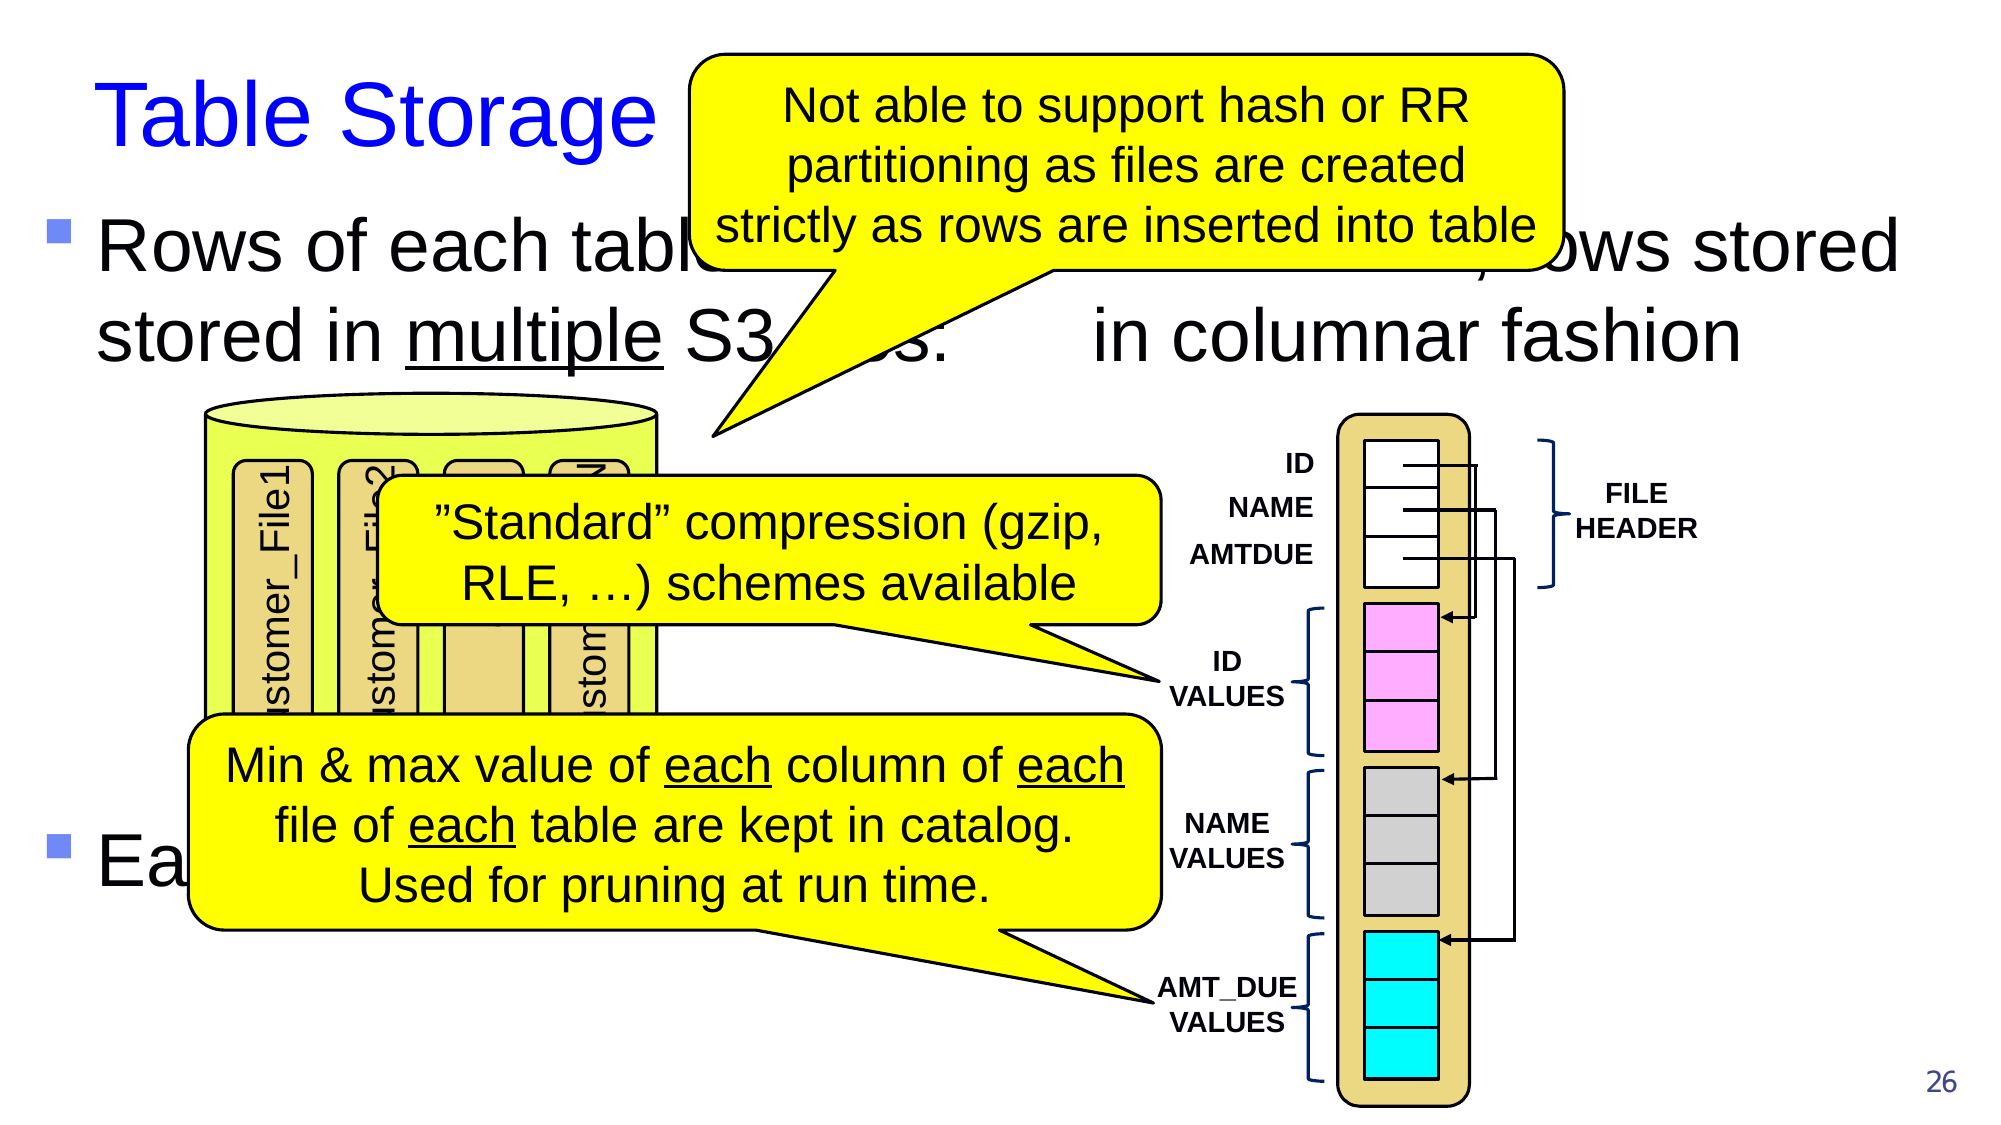

# Table Storage
Not able to support hash or RR partitioning as files are created strictly as rows are inserted into table
Rows of each table are stored in multiple S3 files:

Each file is ~10MB
Inside a file, rows stored in columnar fashion

Customer_FileN

Customer_File1

Customer_File2

…

ID
NAME
AMTDUE

FILE
HEADER

ID
VALUES

NAME
VALUES

AMT_DUE
VALUES
”Standard” compression (gzip, RLE, …) schemes available
Min & max value of each column of each file of each table are kept in catalog. Used for pruning at run time.
26